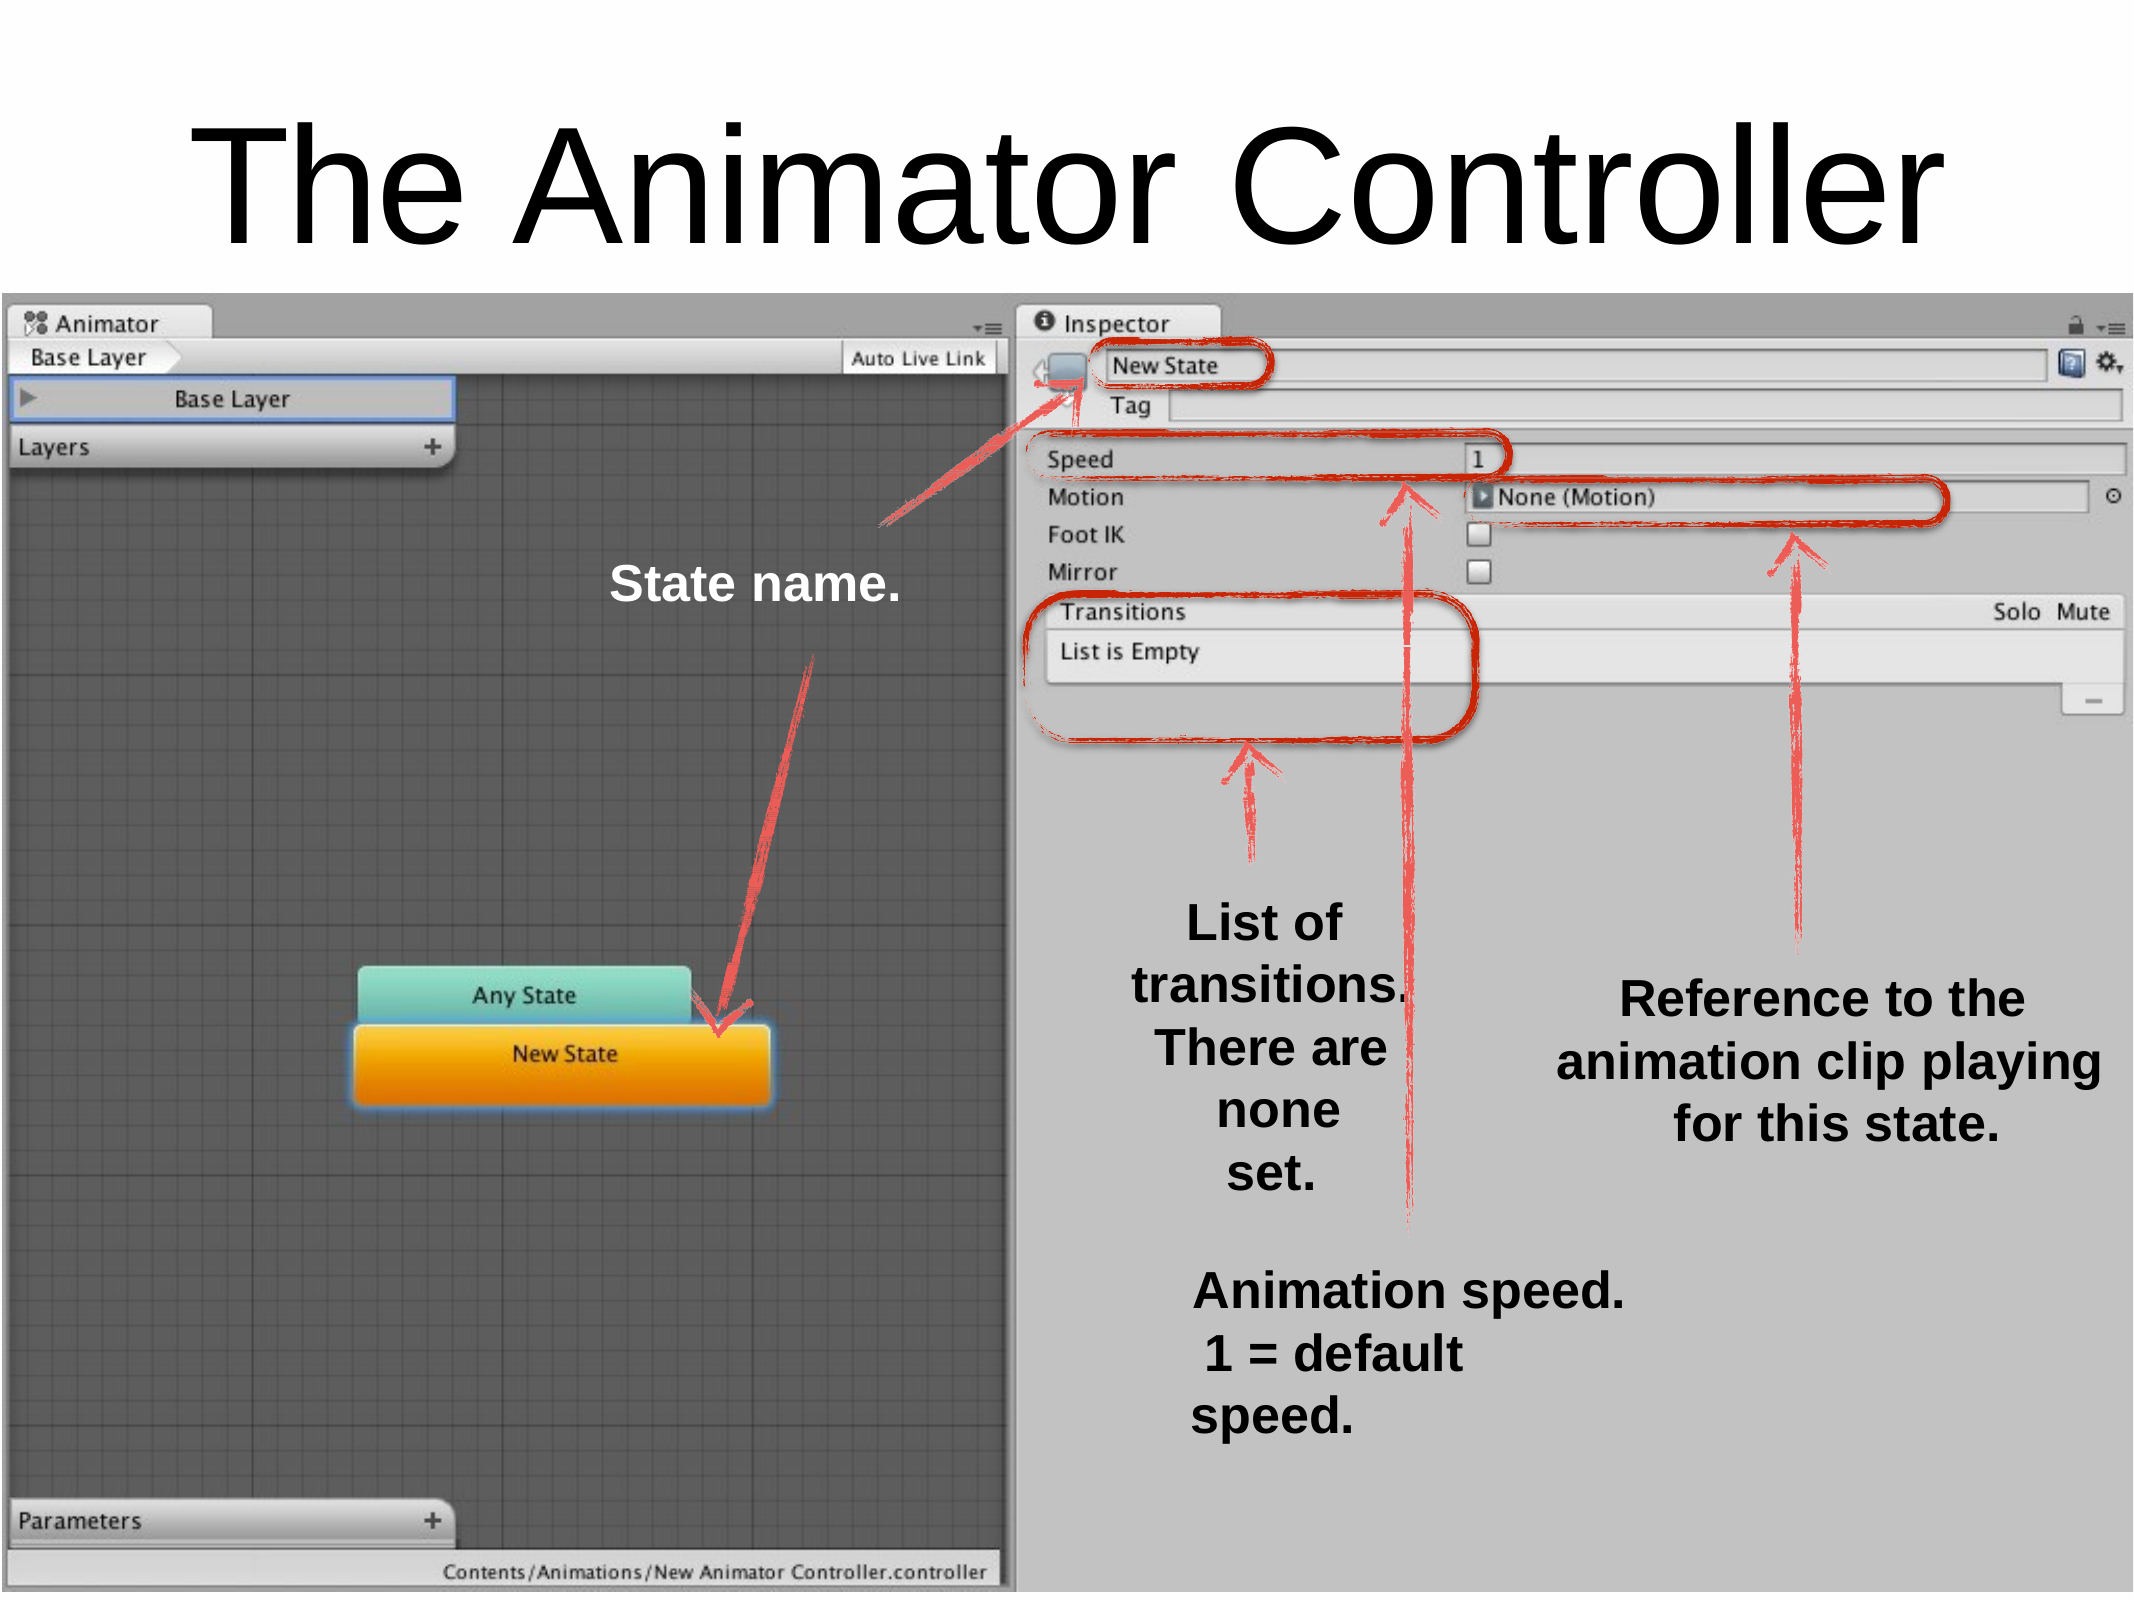

# The Animator Controller

State name.

List of  transitions.
There are  none set.
Reference to the  animation clip playing  for this state.

Animation speed.  1 = default speed.